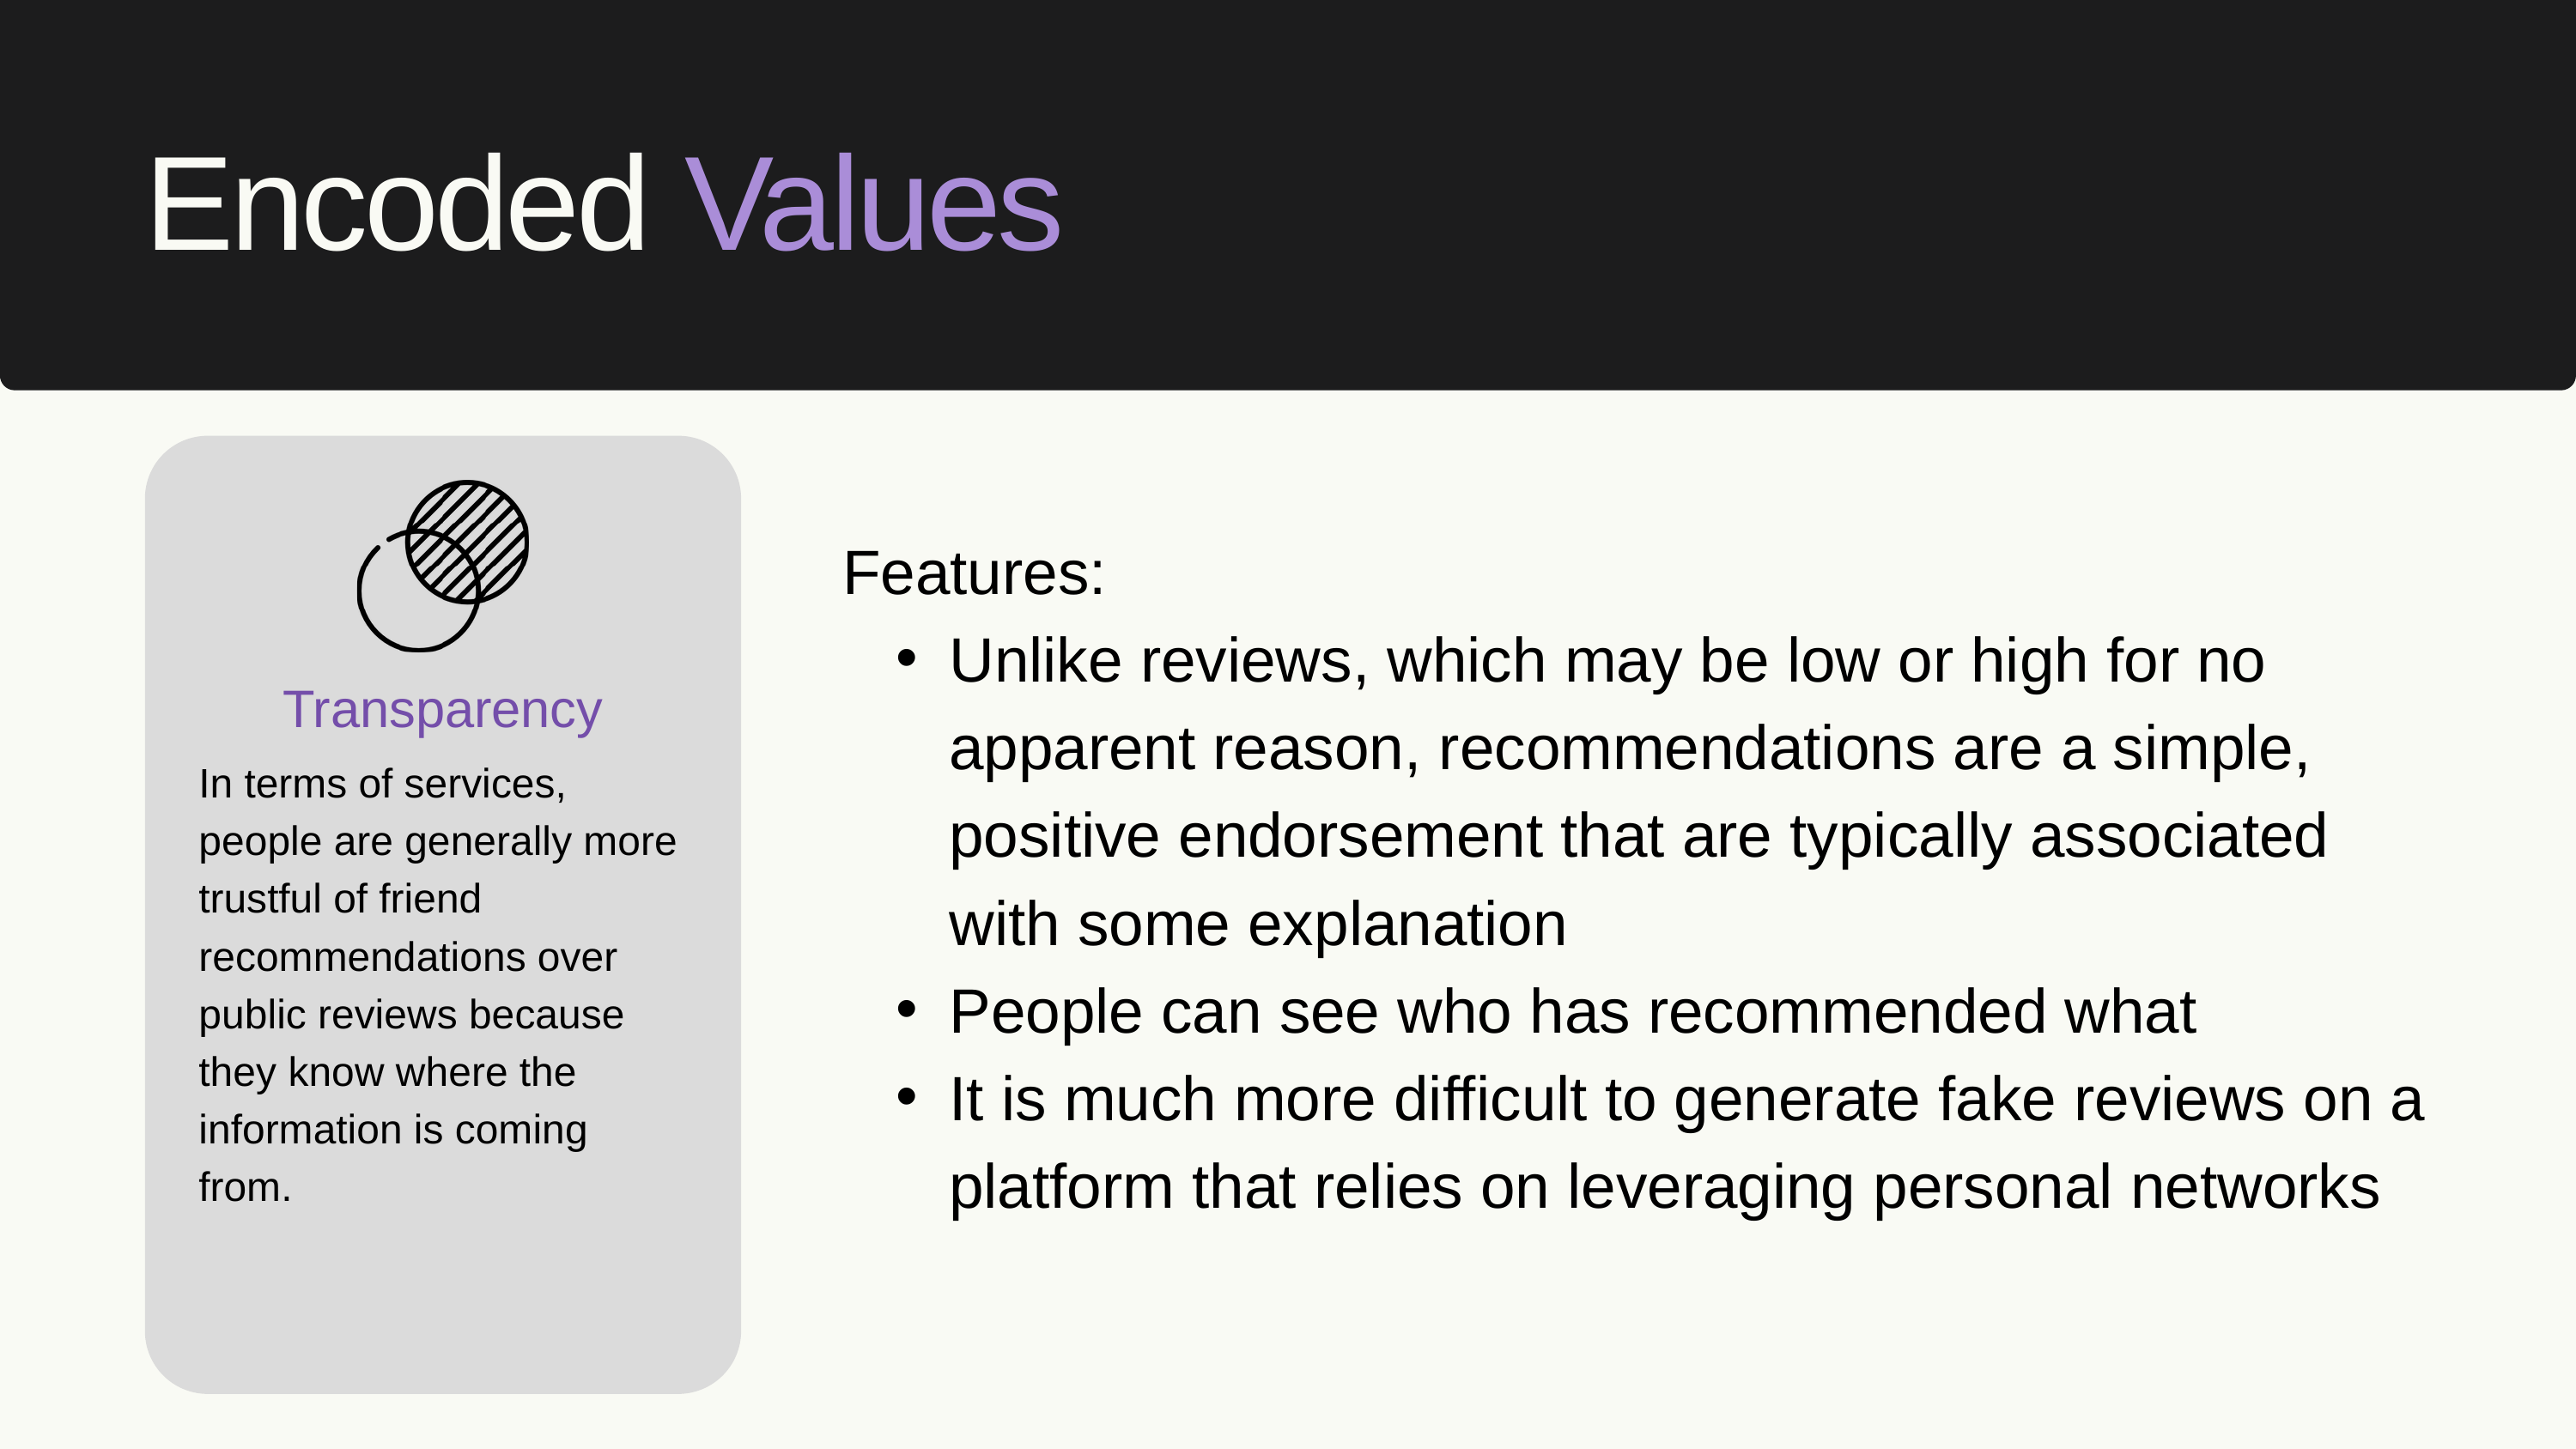

Encoded Values

Features:
Unlike reviews, which may be low or high for no apparent reason, recommendations are a simple, positive endorsement that are typically associated with some explanation
People can see who has recommended what
It is much more difficult to generate fake reviews on a platform that relies on leveraging personal networks
Transparency
In terms of services, people are generally more trustful of friend recommendations over public reviews because they know where the information is coming from.